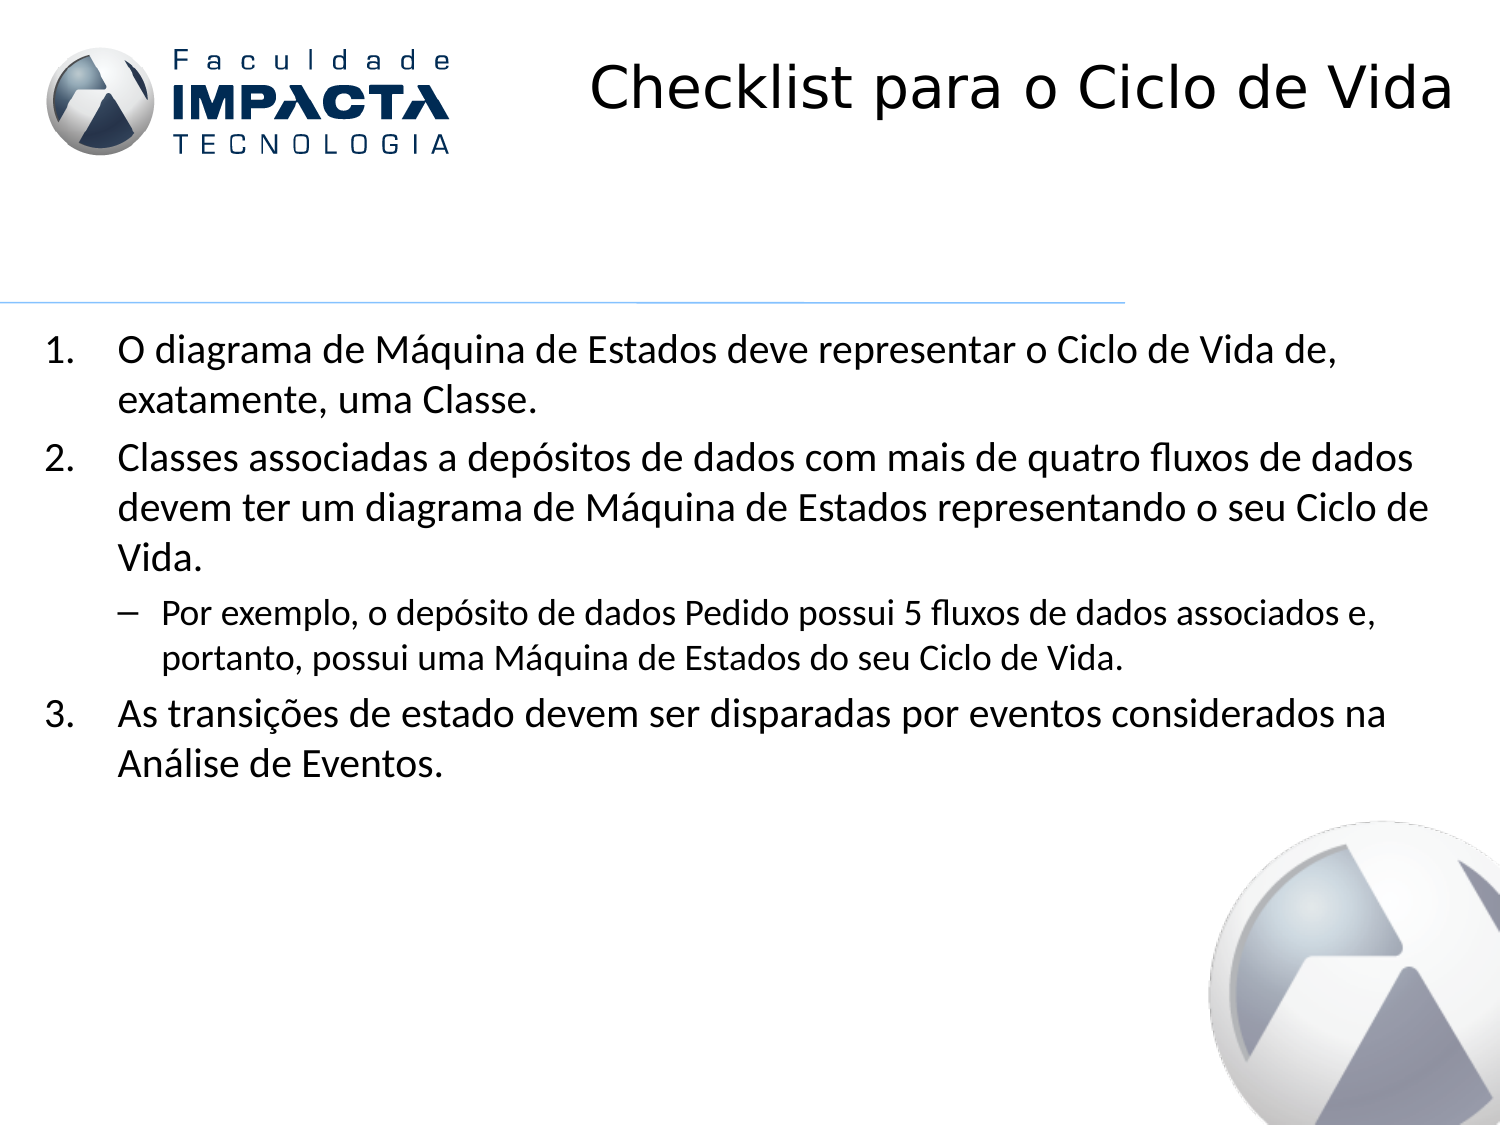

# Checklist para o Ciclo de Vida
O diagrama de Máquina de Estados deve representar o Ciclo de Vida de, exatamente, uma Classe.
Classes associadas a depósitos de dados com mais de quatro fluxos de dados devem ter um diagrama de Máquina de Estados representando o seu Ciclo de Vida.
Por exemplo, o depósito de dados Pedido possui 5 fluxos de dados associados e, portanto, possui uma Máquina de Estados do seu Ciclo de Vida.
As transições de estado devem ser disparadas por eventos considerados na Análise de Eventos.